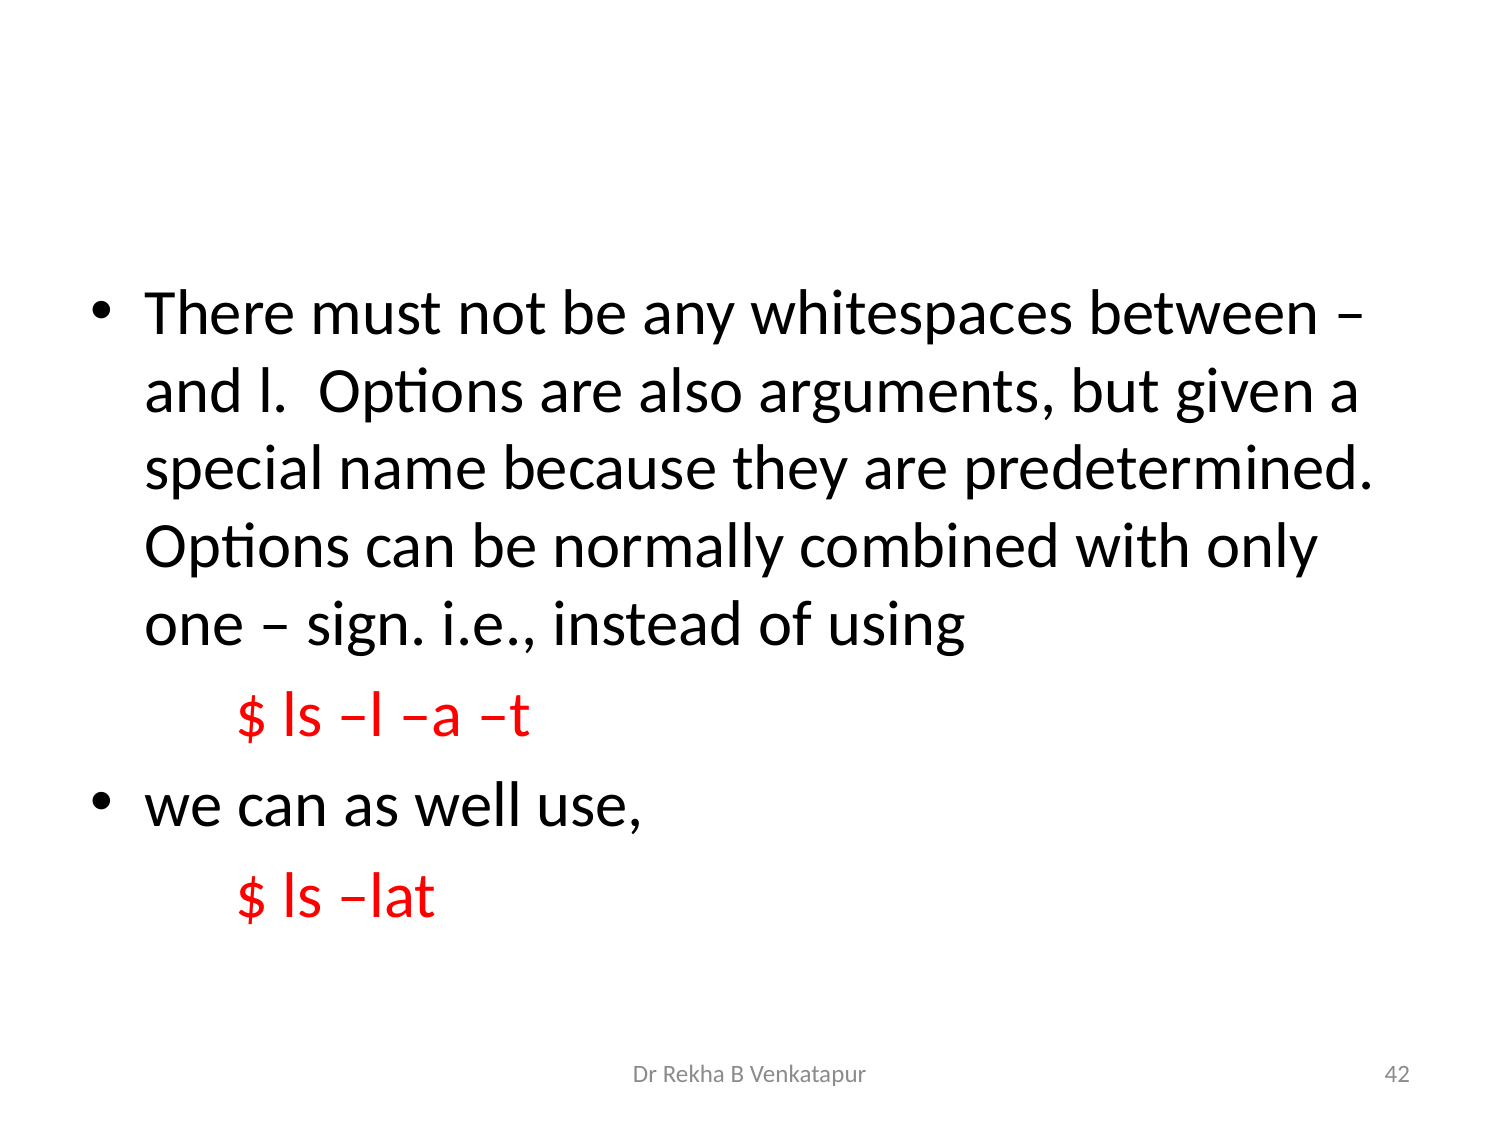

#
There must not be any whitespaces between – and l.  Options are also arguments, but given a special name because they are predetermined. Options can be normally combined with only one – sign. i.e., instead of using
	$ ls –l –a –t
we can as well use,
	$ ls –lat

Dr Rekha B Venkatapur
42